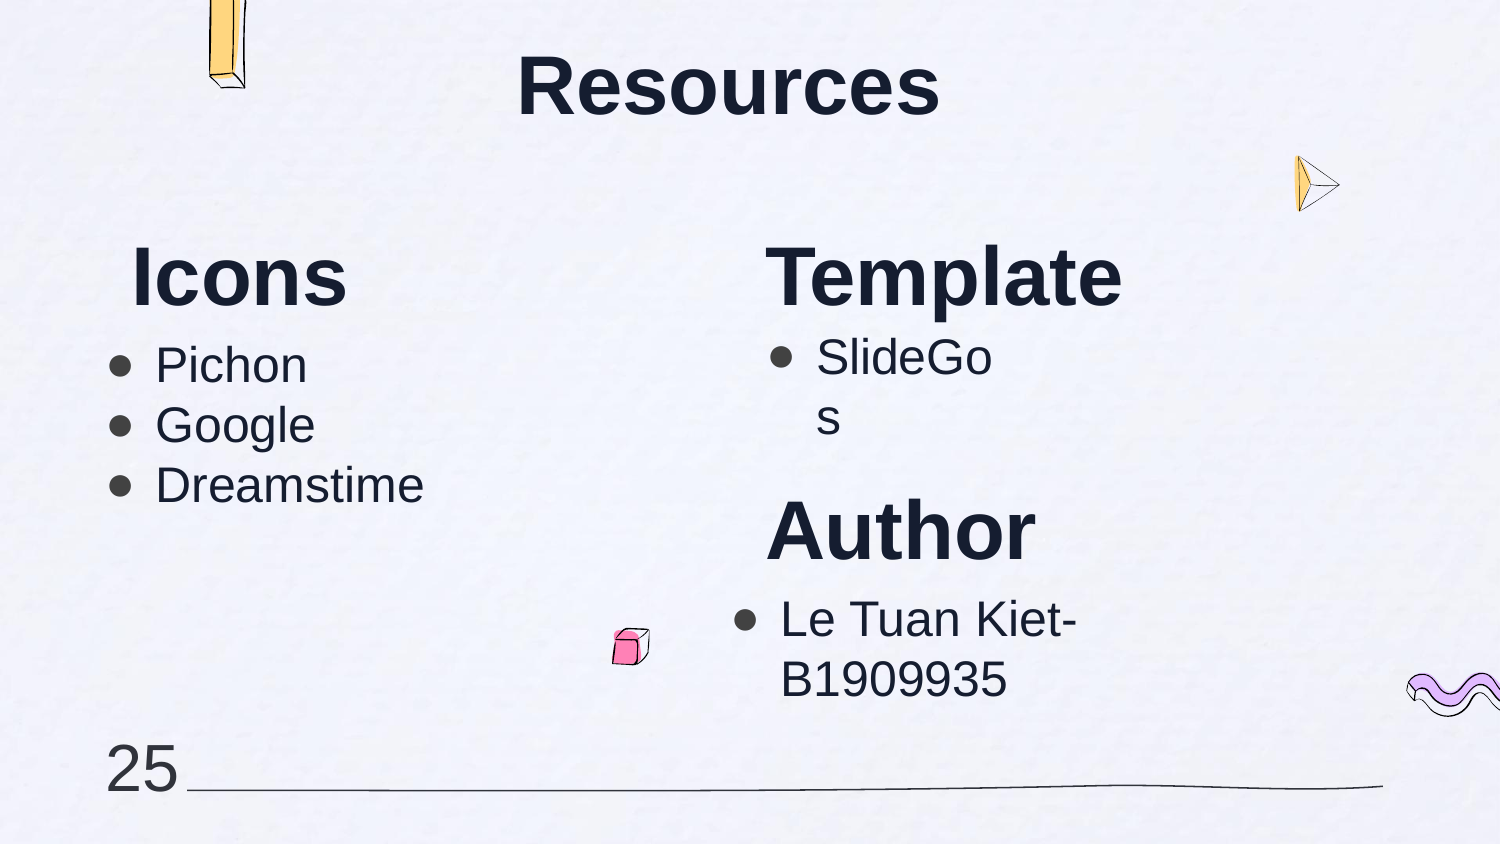

# Resources
Icons
Template
SlideGos
Pichon
Google
Dreamstime
Author
Le Tuan Kiet-B1909935
25